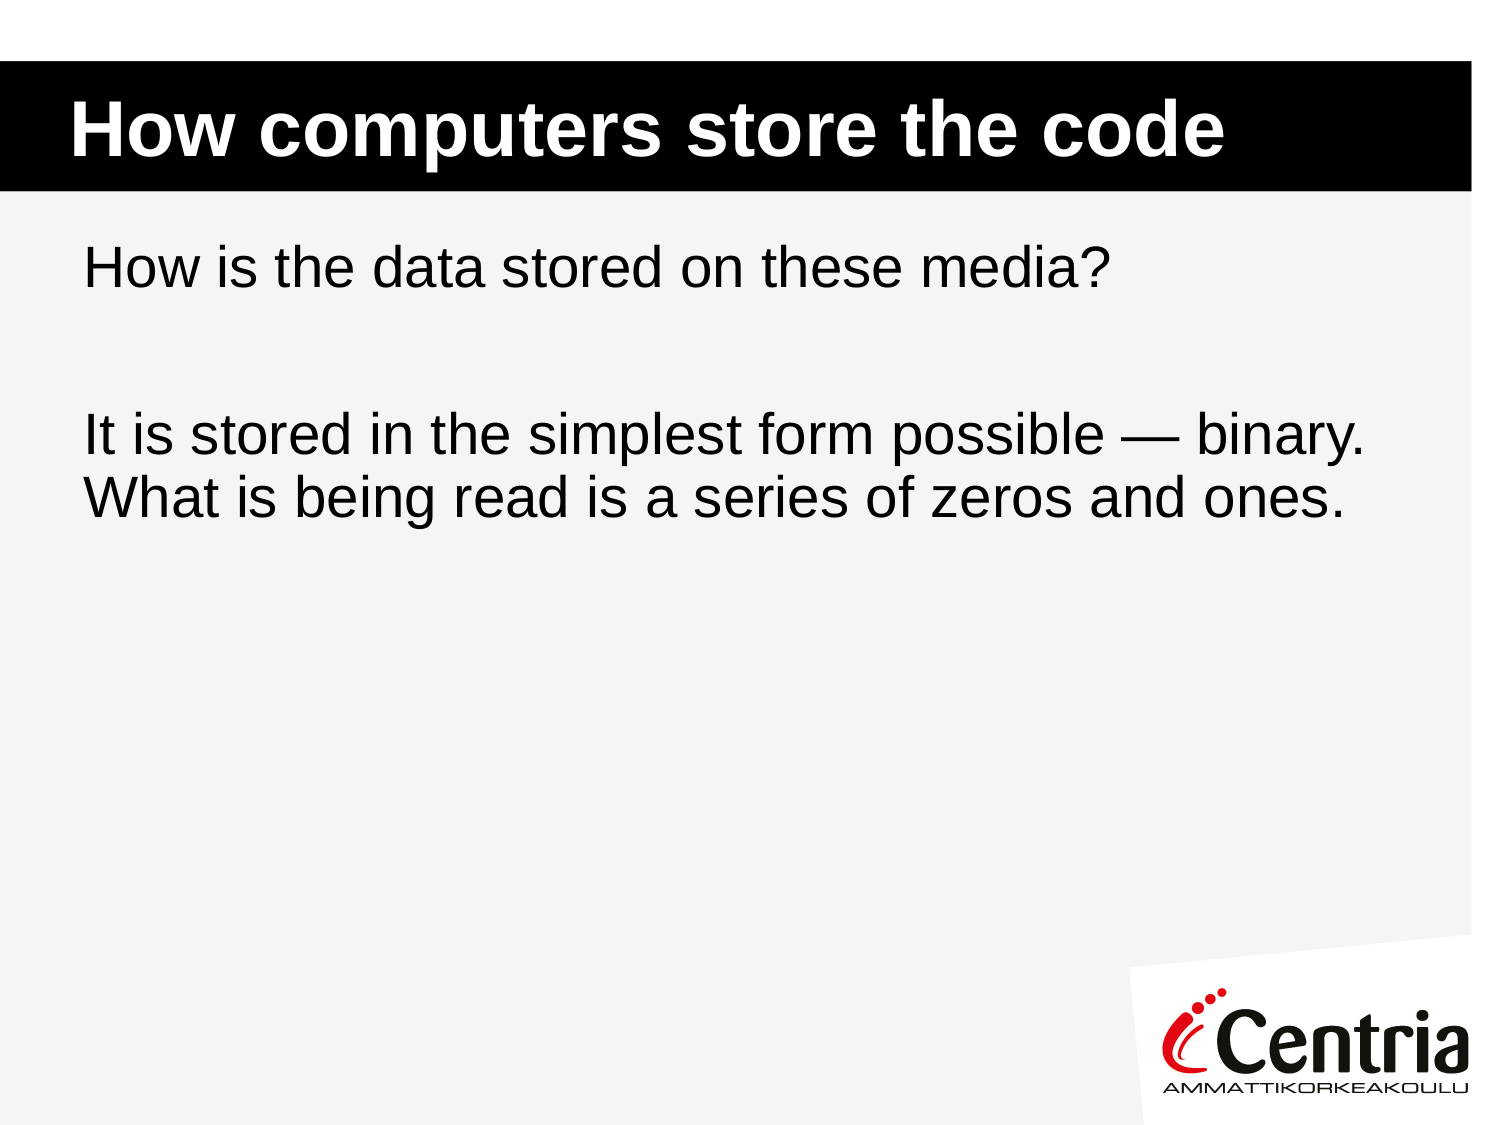

# How computers store the code
How is the data stored on these media?

It is stored in the simplest form possible — binary. What is being read is a series of zeros and ones.